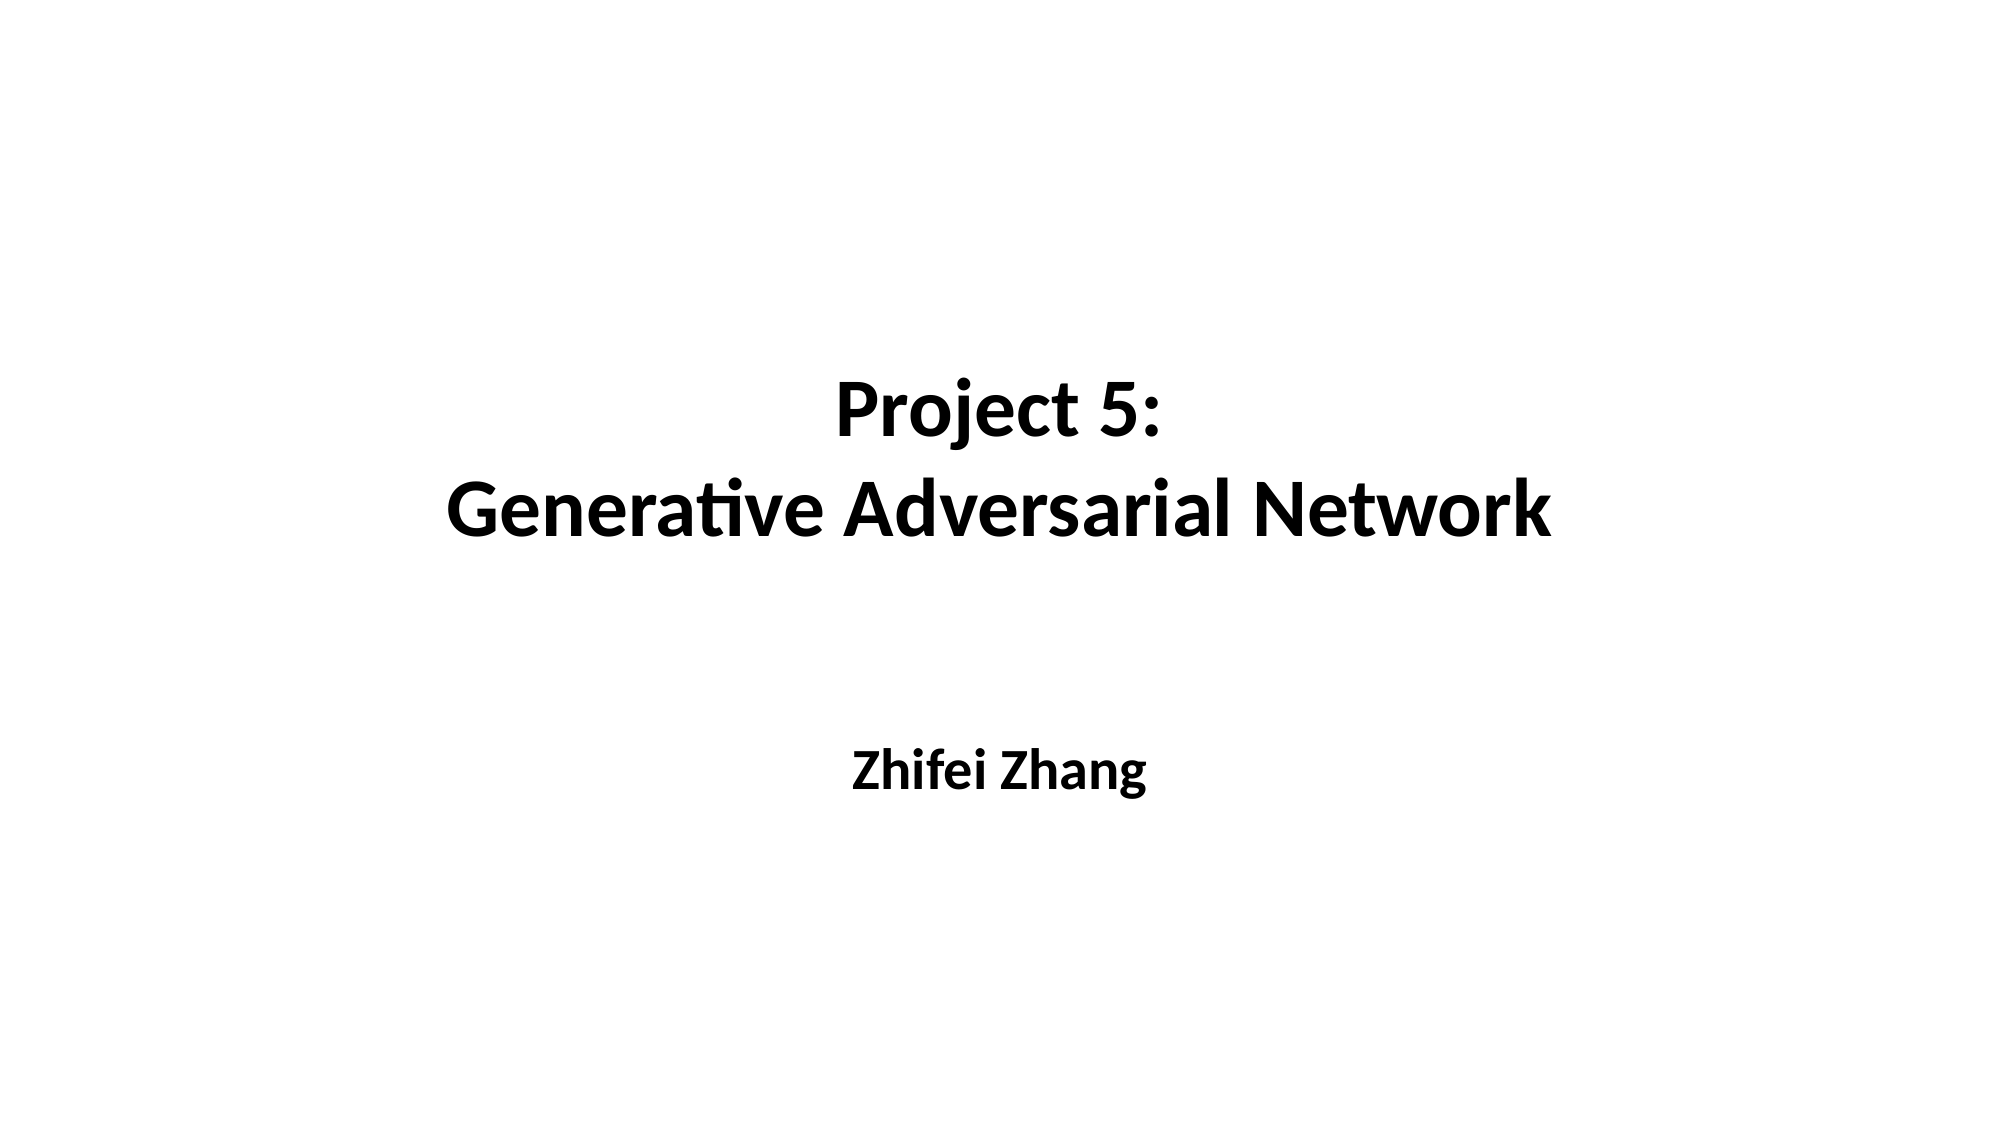

Project 5:
Generative Adversarial Network
Zhifei Zhang